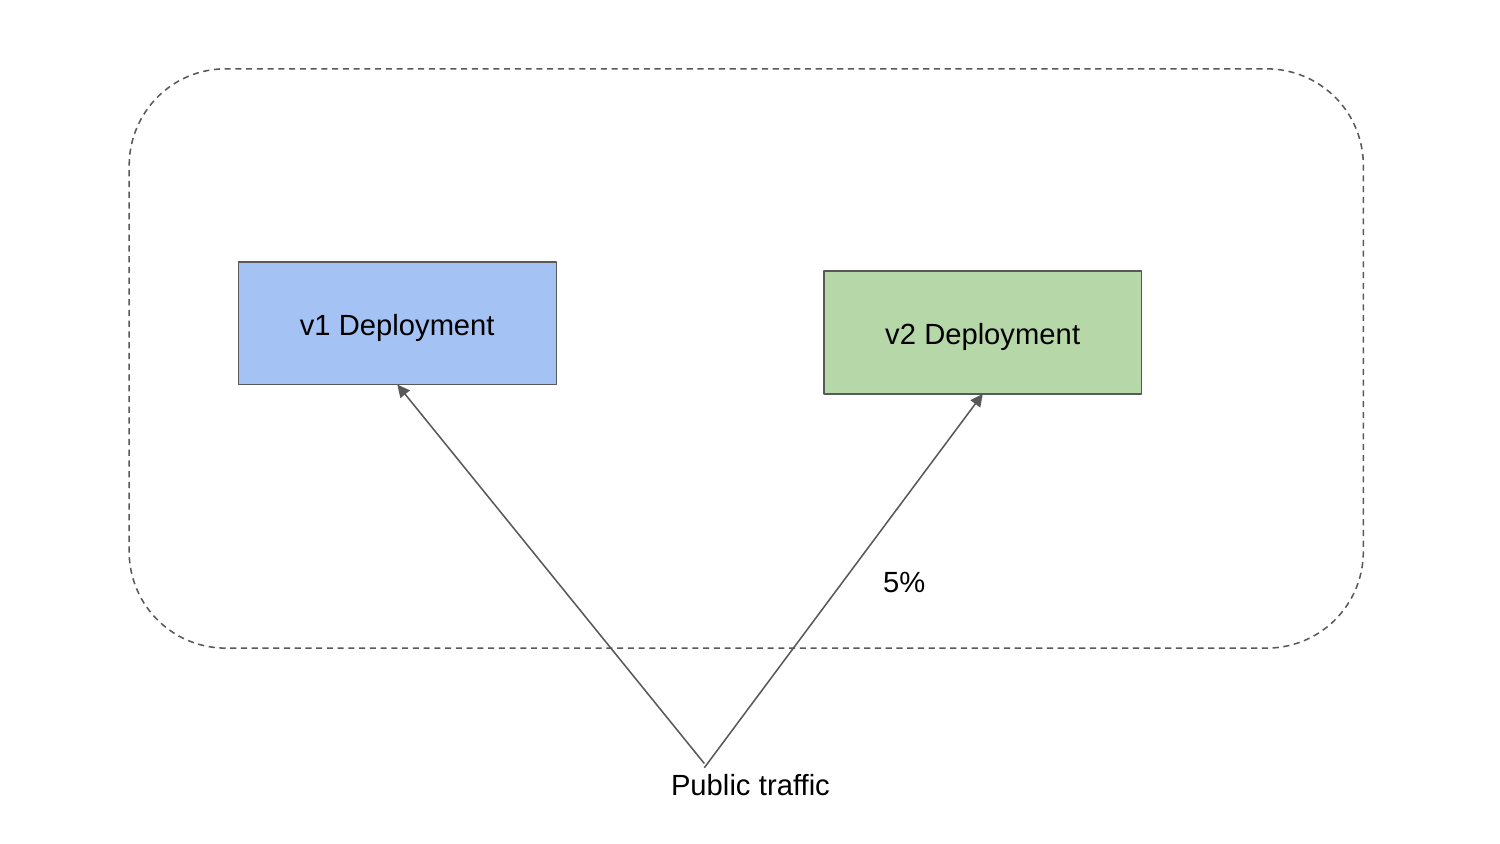

v1 Deployment
v2 Deployment
5%
Public traffic